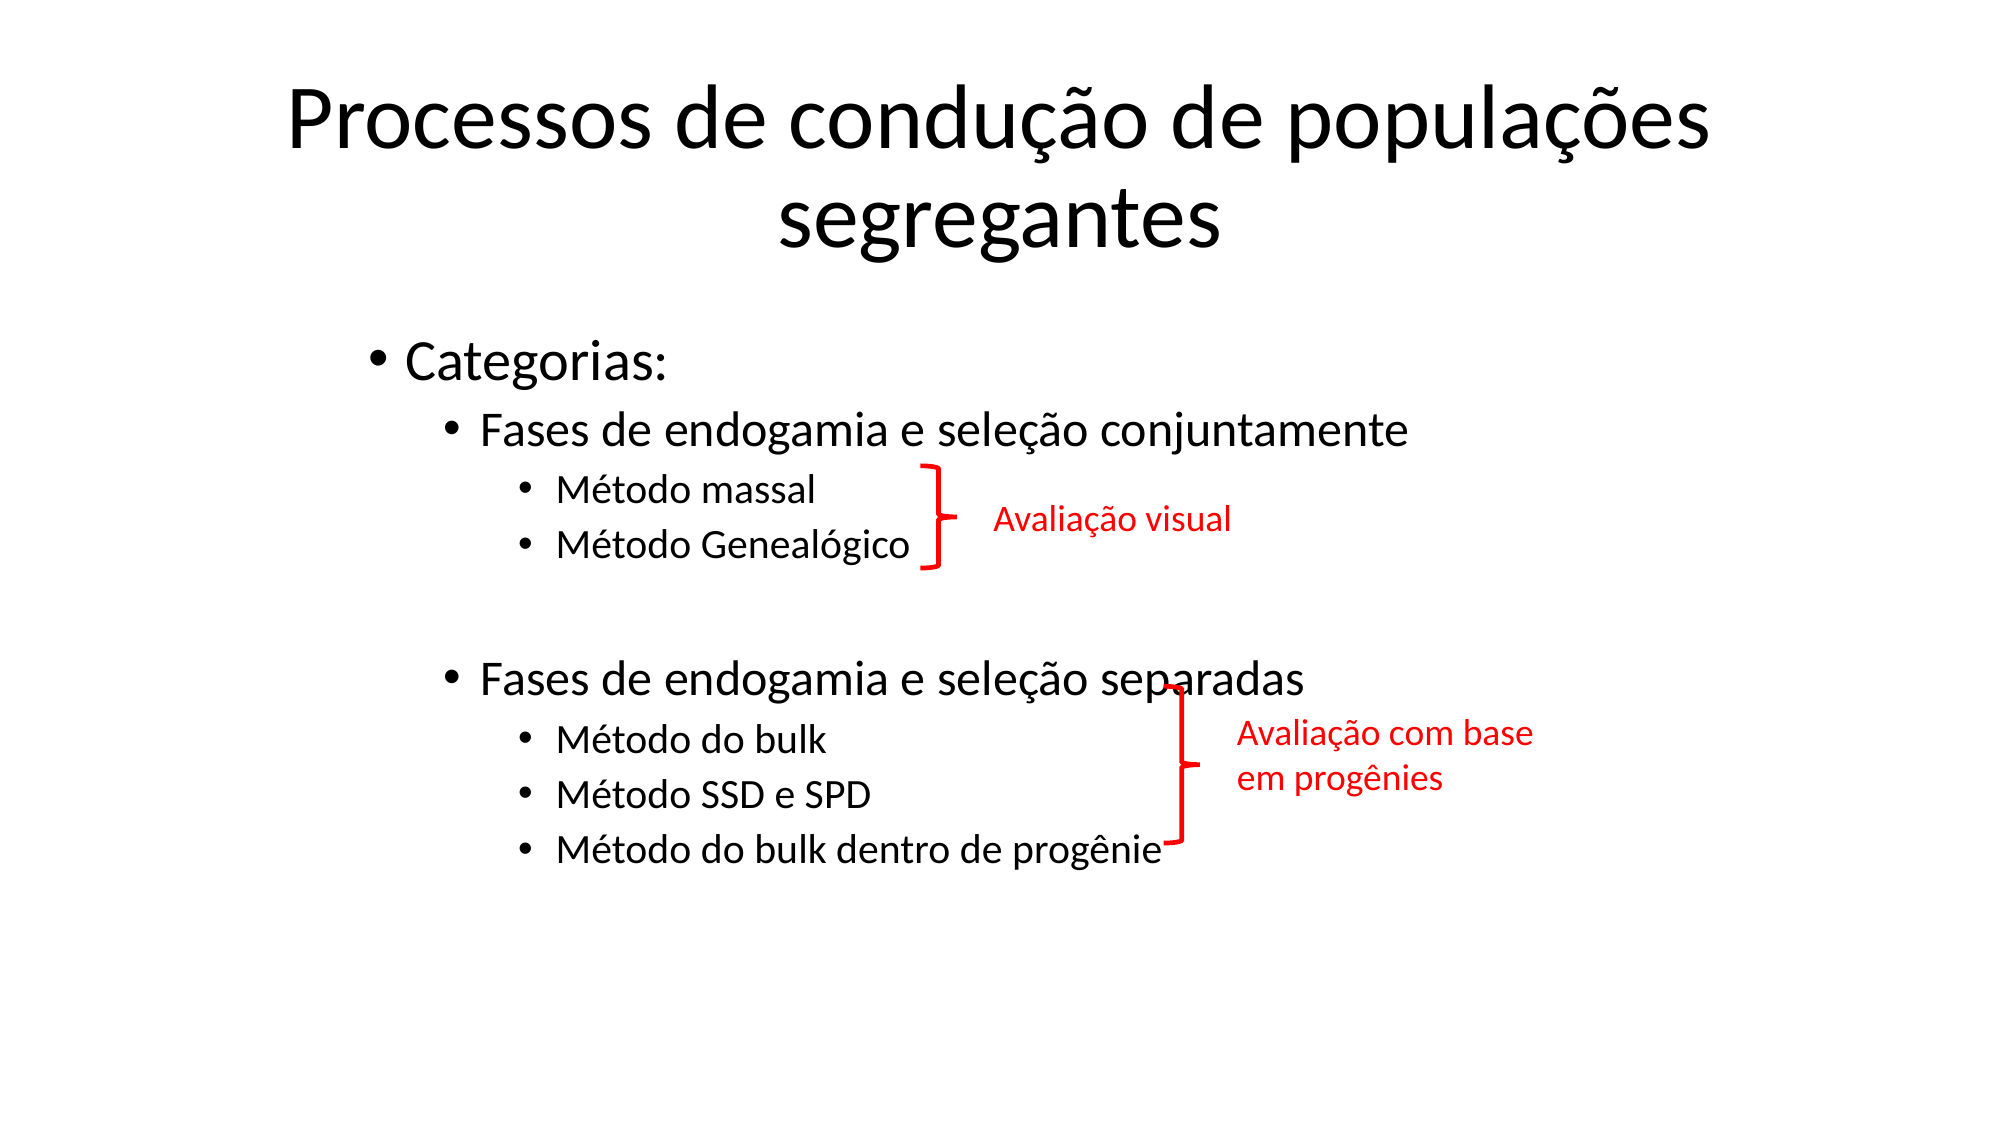

# Processos de condução de populações segregantes
Categorias:
Fases de endogamia e seleção conjuntamente
Método massal
Método Genealógico

Fases de endogamia e seleção separadas
Método do bulk
Método SSD e SPD
Método do bulk dentro de progênie

Avaliação visual

Avaliação com base
em progênies